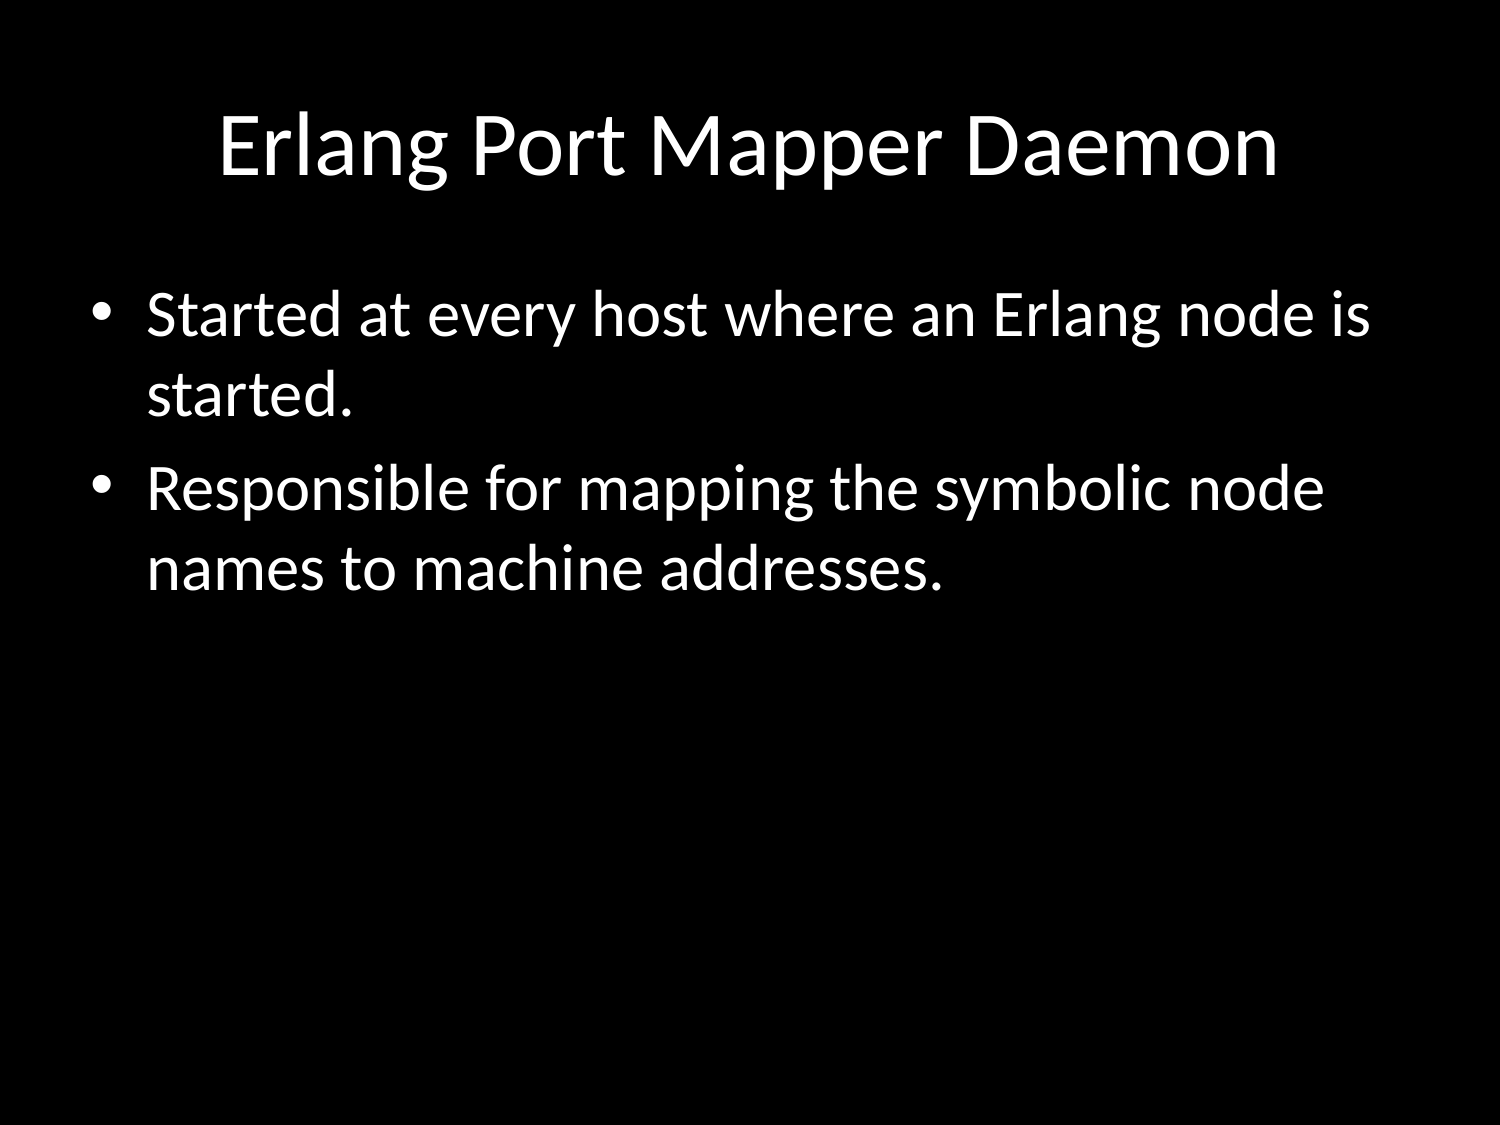

# Erlang Port Mapper Daemon
Started at every host where an Erlang node is started.
Responsible for mapping the symbolic node names to machine addresses.